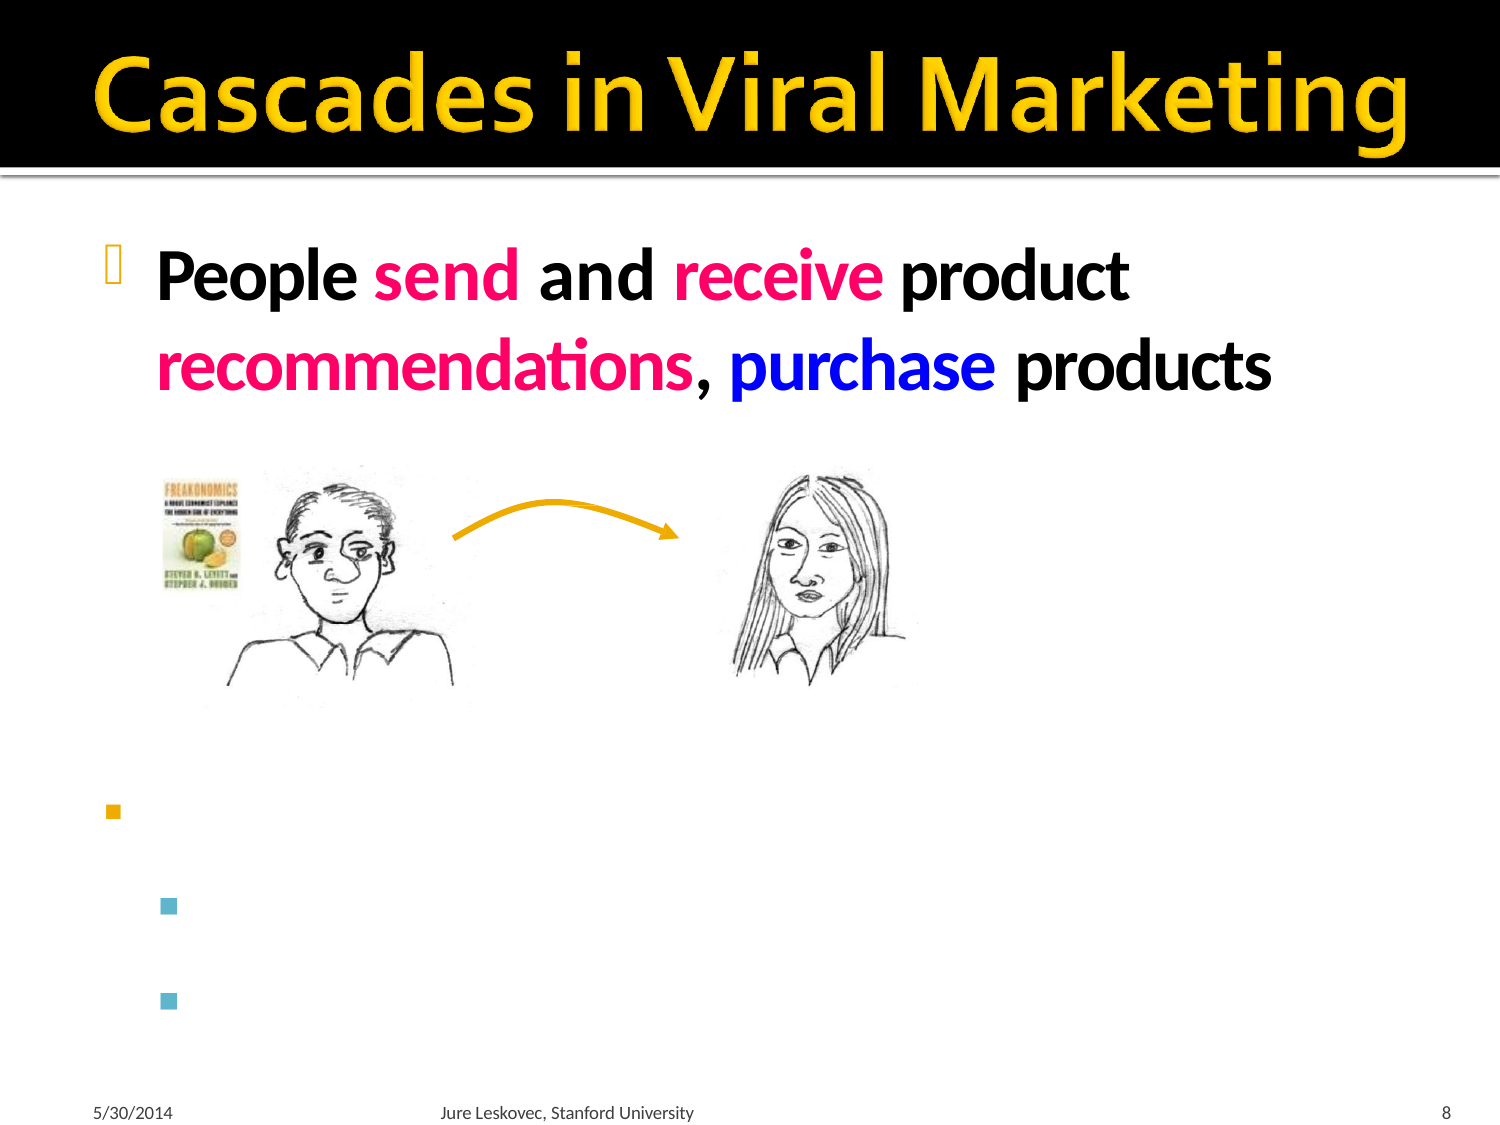

# People send and receive product
recommendations, purchase products

▪
▪
▪
5/30/2014
Jure Leskovec, Stanford University
8